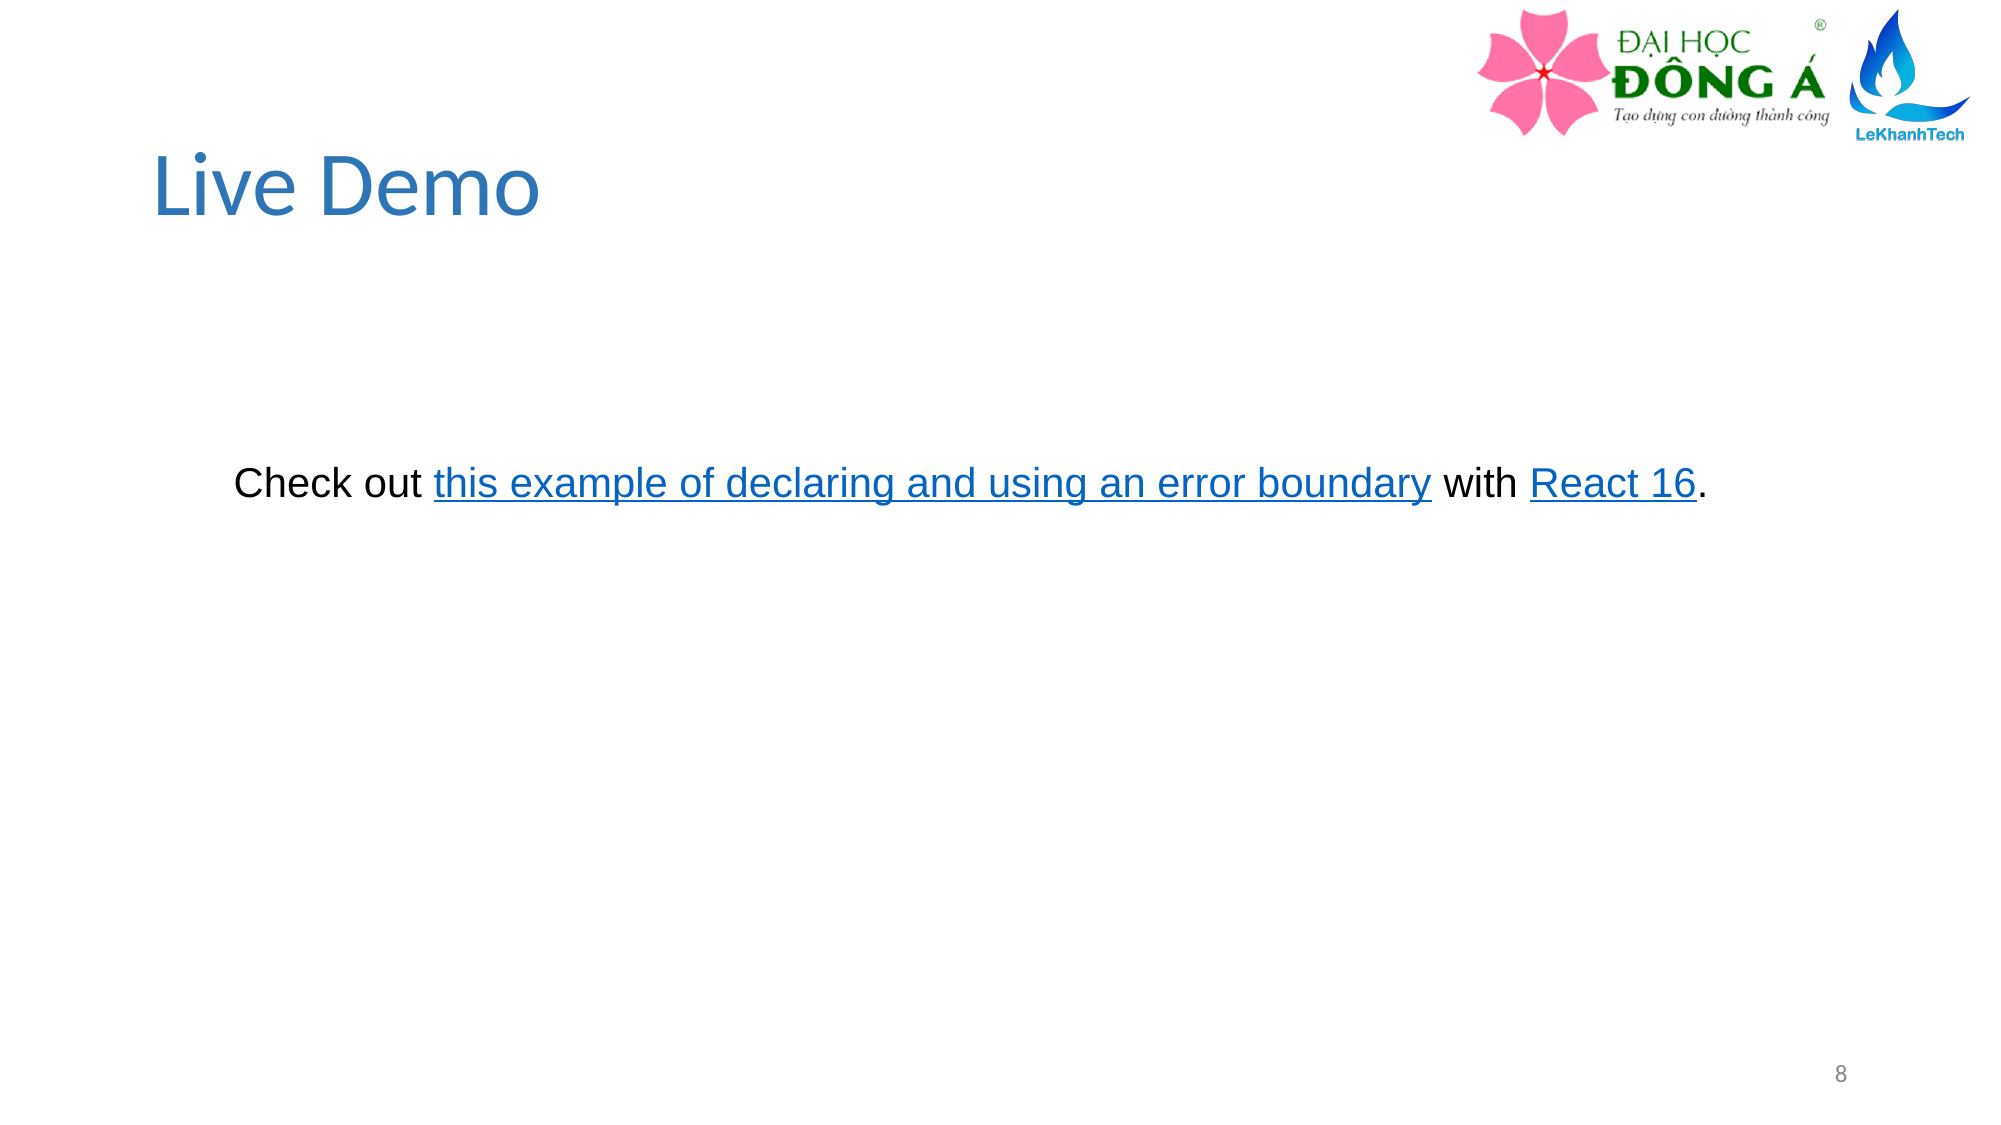

# Live Demo
Check out this example of declaring and using an error boundary with React 16.
8